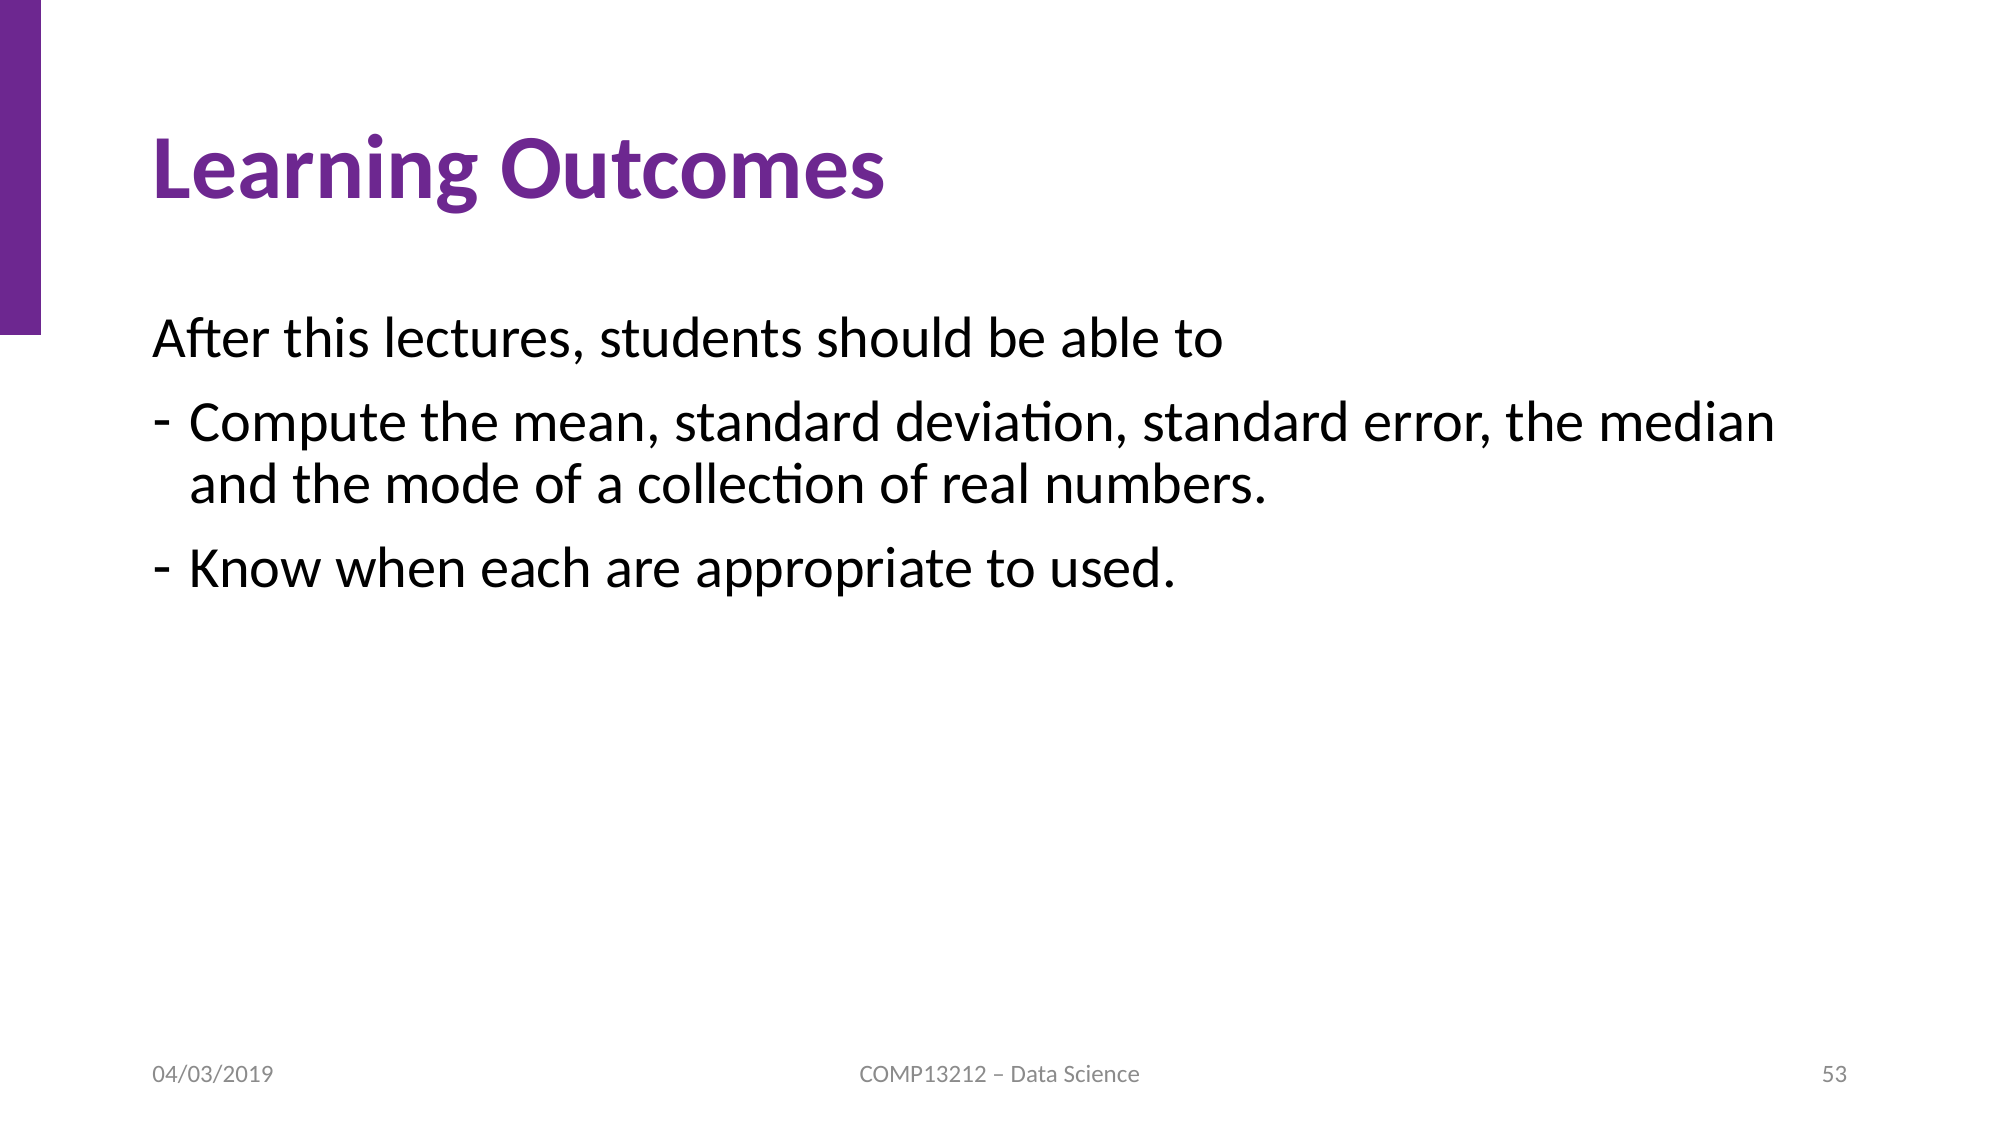

# Learning Outcomes
After this lectures, students should be able to
Compute the mean, standard deviation, standard error, the median and the mode of a collection of real numbers.
Know when each are appropriate to used.
04/03/2019
COMP13212 – Data Science
53